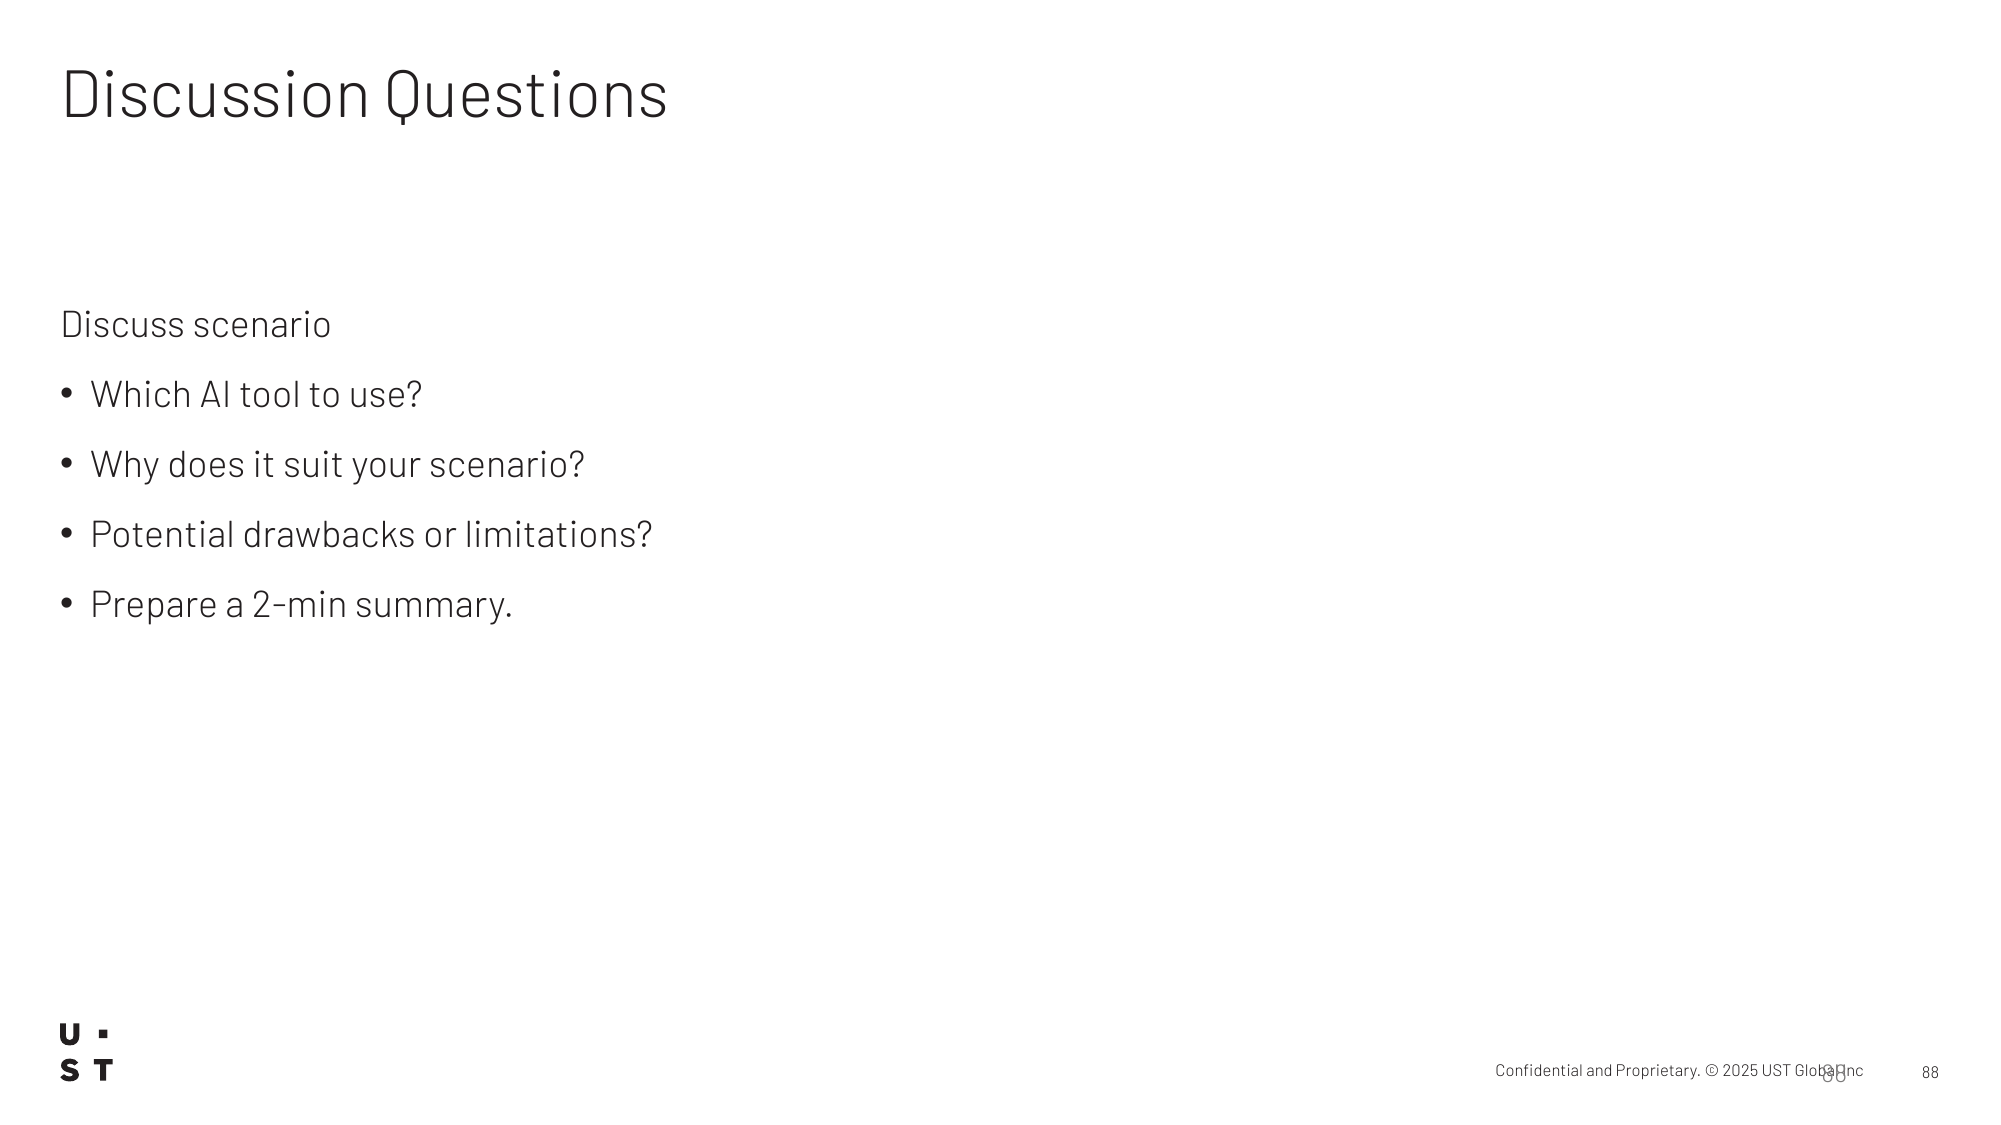

# Discussion Questions
Discuss scenario
Which AI tool to use?
Why does it suit your scenario?
Potential drawbacks or limitations?
Prepare a 2-min summary.

88